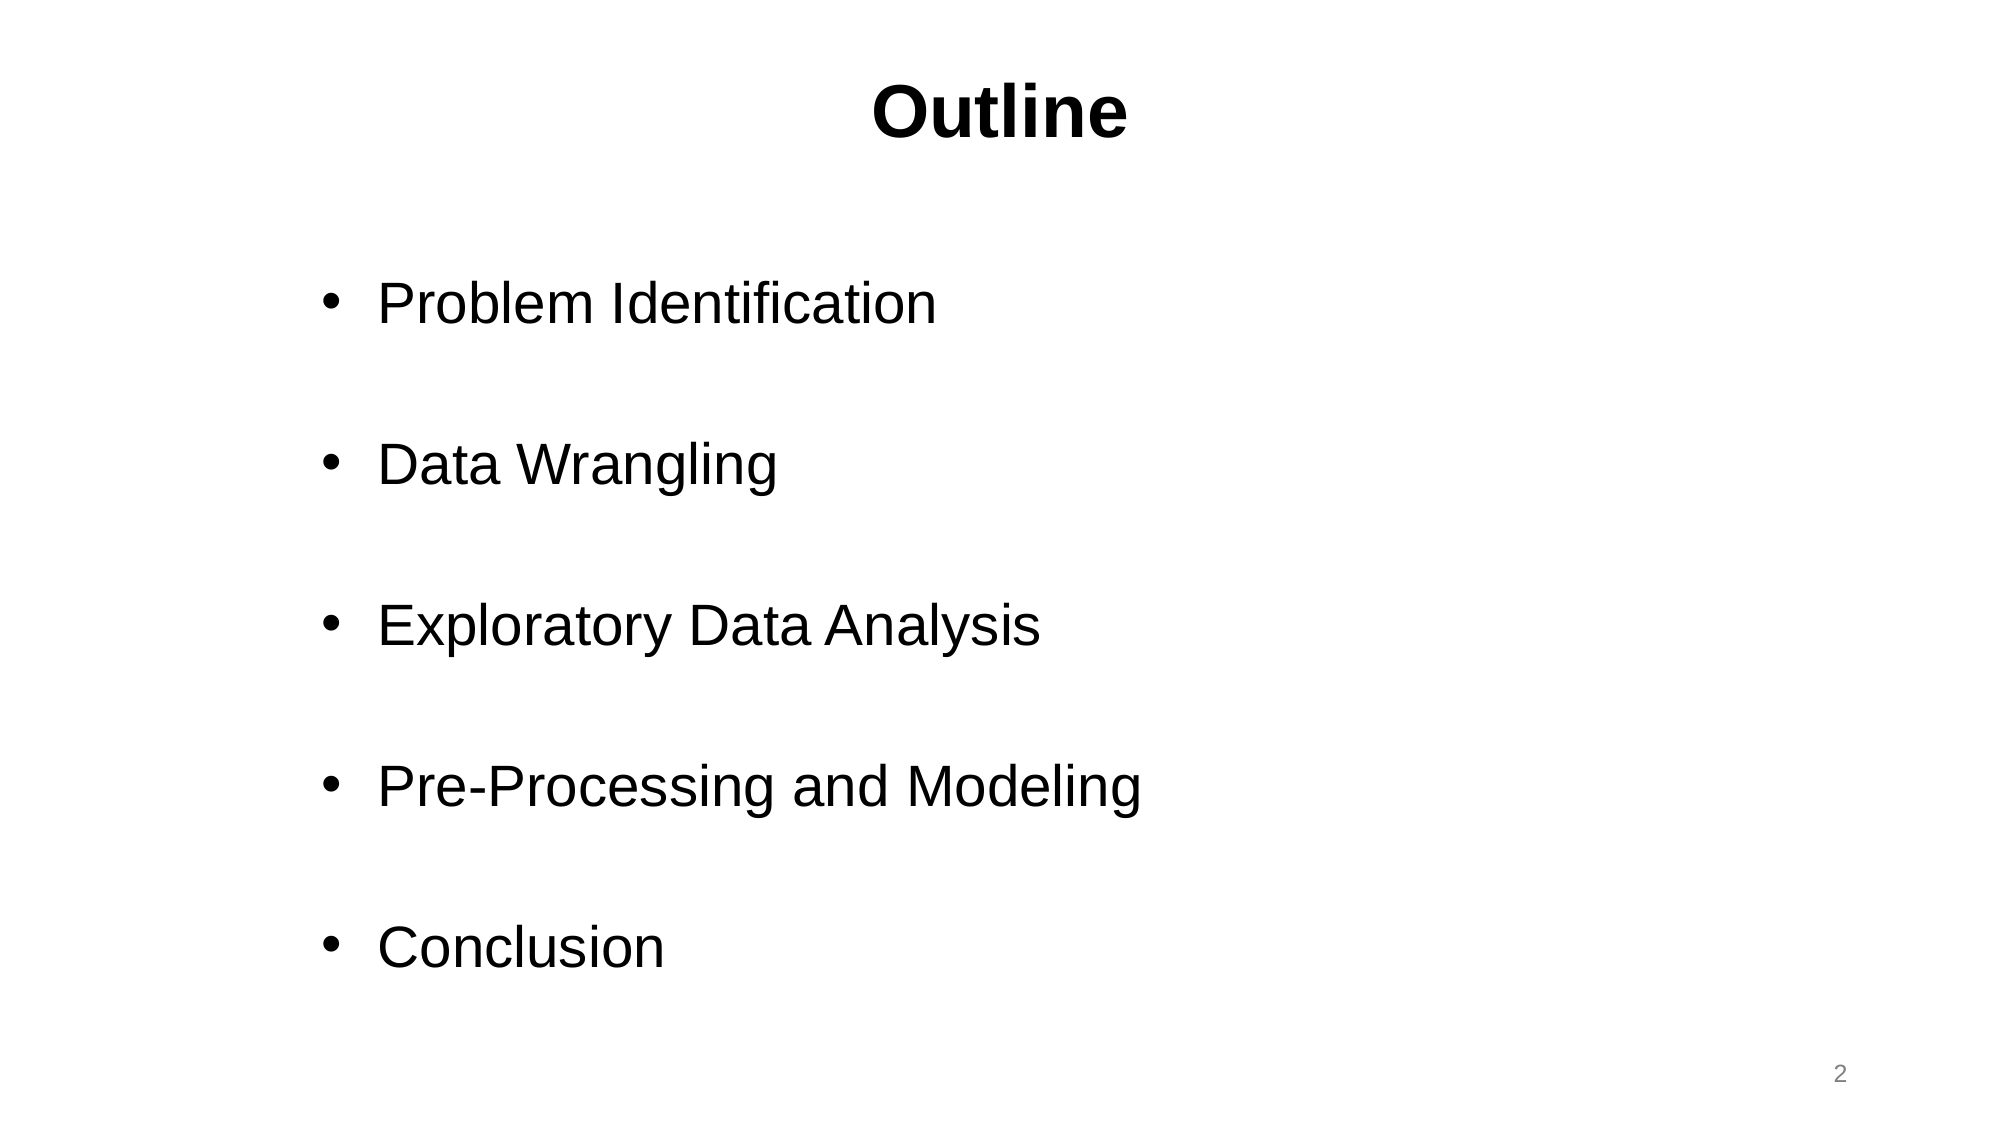

Outline
Problem Identification
Data Wrangling
Exploratory Data Analysis
Pre-Processing and Modeling
Conclusion
2